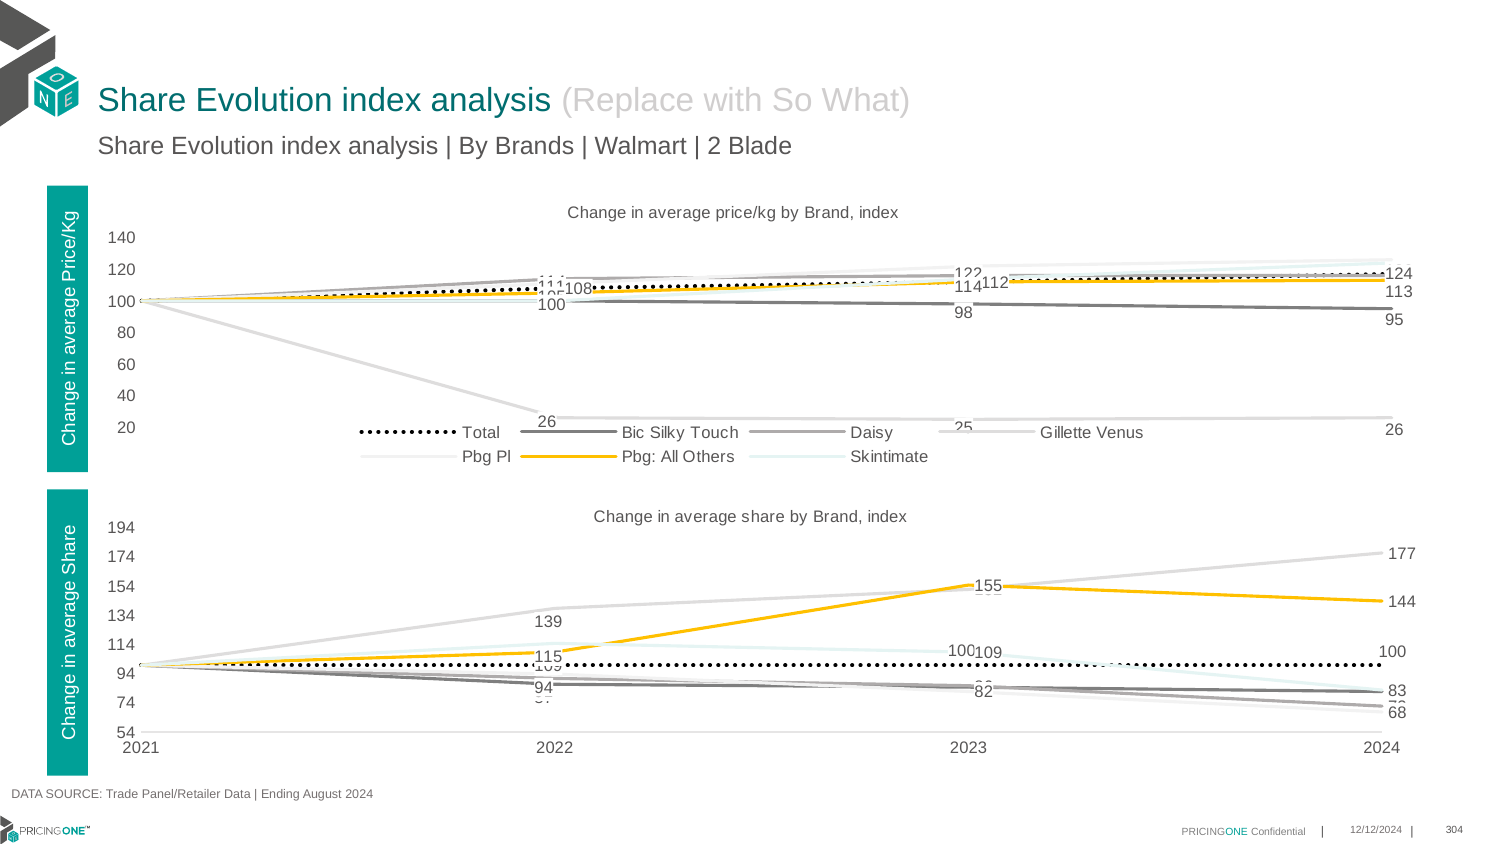

# Share Evolution index analysis (Replace with So What)
Share Evolution index analysis | By Brands | Walmart | 2 Blade

### Chart: Change in average price/kg by Brand, index

| Category | Total | Bic Silky Touch | Daisy | Gillette Venus | Pbg Pl | Pbg: All Others | Skintimate |
|---|---|---|---|---|---|---|---|
| 2021 | 100.0 | 100.0 | 100.0 | 100.0 | 100.0 | 100.0 | 100.0 |
| 2022 | 108.0 | 100.0 | 114.0 | 26.0 | 111.0 | 105.0 | 100.0 |
| 2023 | 112.0 | 98.0 | 116.0 | 25.0 | 122.0 | 112.0 | 114.0 |
| 2024 | 117.0 | 95.0 | 116.0 | 26.0 | 126.0 | 113.0 | 124.0 |
Change in average Price/Kg

### Chart: Change in average share by Brand, index

| Category | Total | Bic Silky Touch | Daisy | Gillette Venus | Pbg Pl | Pbg: All Others | Skintimate |
|---|---|---|---|---|---|---|---|
| 2021 | 100.0 | 100.0 | 100.0 | 100.0 | 100.0 | 100.0 | 100.0 |
| 2022 | 100.0 | 87.0 | 91.0 | 139.0 | 94.0 | 109.0 | 115.0 |
| 2023 | 100.0 | 85.0 | 86.0 | 152.0 | 82.0 | 155.0 | 109.0 |
| 2024 | 100.0 | 82.0 | 72.0 | 177.0 | 68.0 | 144.0 | 83.0 |
Change in average Share
DATA SOURCE: Trade Panel/Retailer Data | Ending August 2024

12/12/2024
304